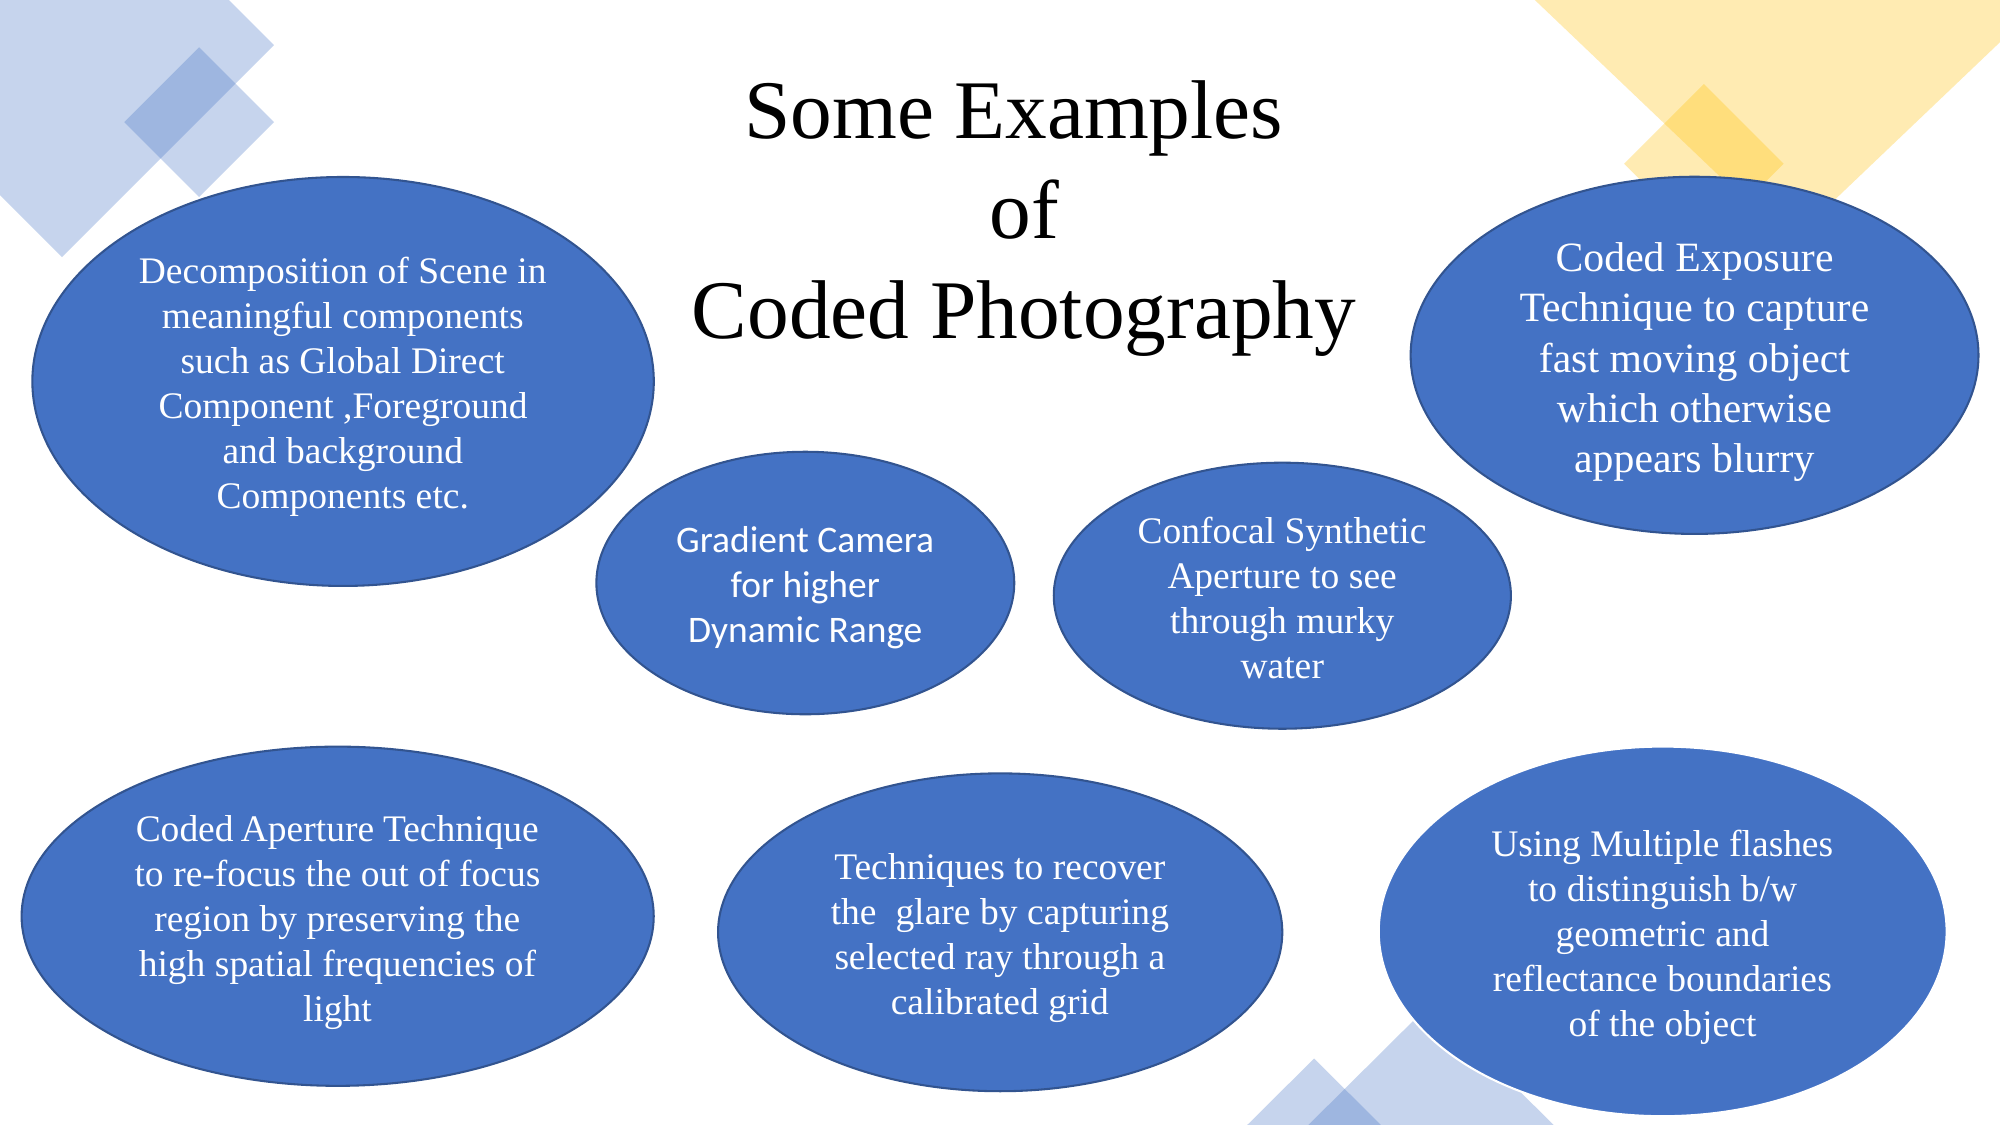

Some Examples
 of
 Coded Photography

Coded Exposure Technique to capture fast moving object which otherwise appears blurry
Decomposition of Scene in meaningful components such as Global Direct Component ,Foreground and background Components etc.

Gradient Camera for higher Dynamic Range
Confocal Synthetic Aperture to see through murky water

Using Multiple flashes to distinguish b/w geometric and reflectance boundaries of the object
Coded Aperture Technique to re-focus the out of focus region by preserving the high spatial frequencies of light
Techniques to recover the  glare by capturing selected ray through a calibrated grid